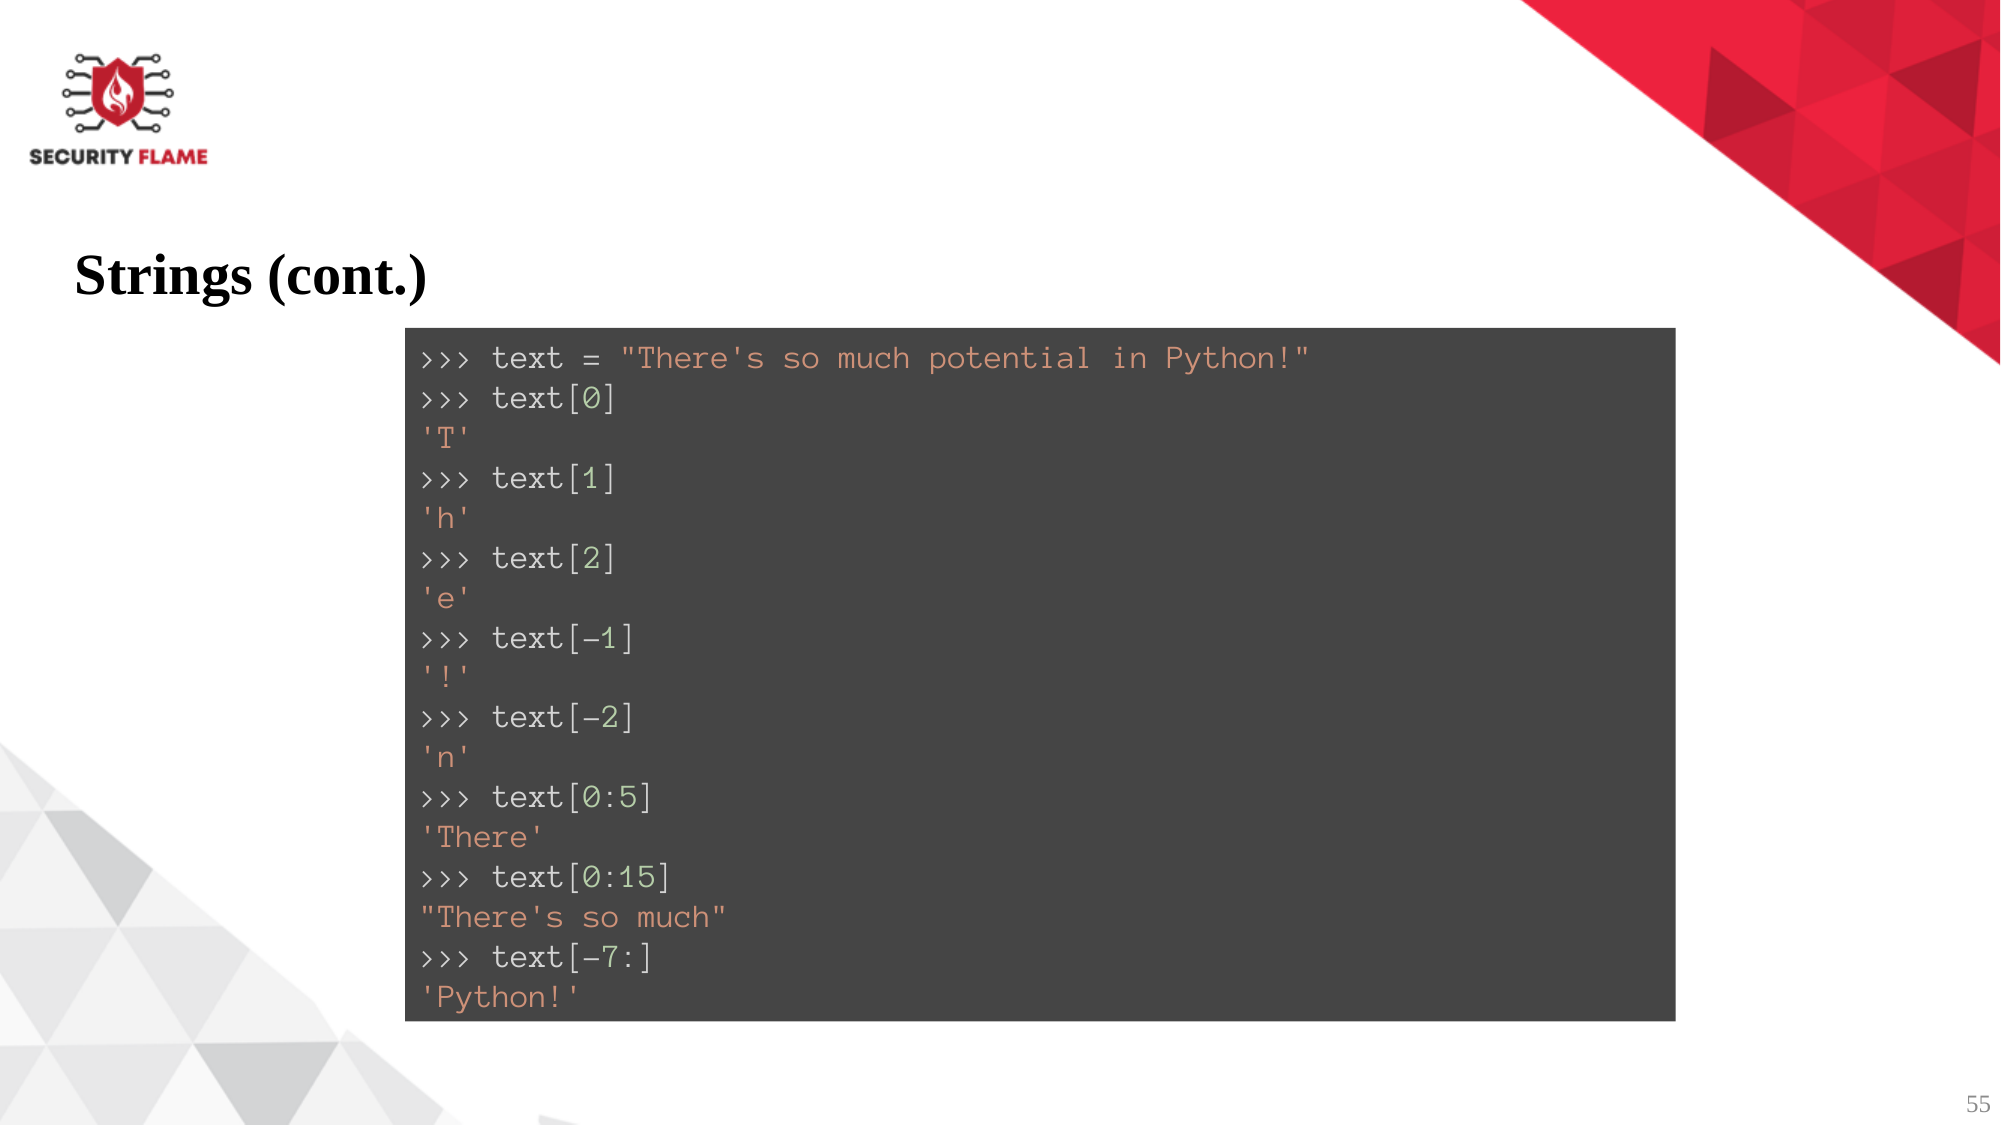

Strings (cont.)
>>> text = "There's so much potential in Python!"
>>> text[0]
'T'
>>> text[1]
'h'
>>> text[2]
'e'
>>> text[-1]
'!'
>>> text[-2]
'n'
>>> text[0:5]
'There'
>>> text[0:15]
"There's so much"
>>> text[-7:]
'Python!'
55